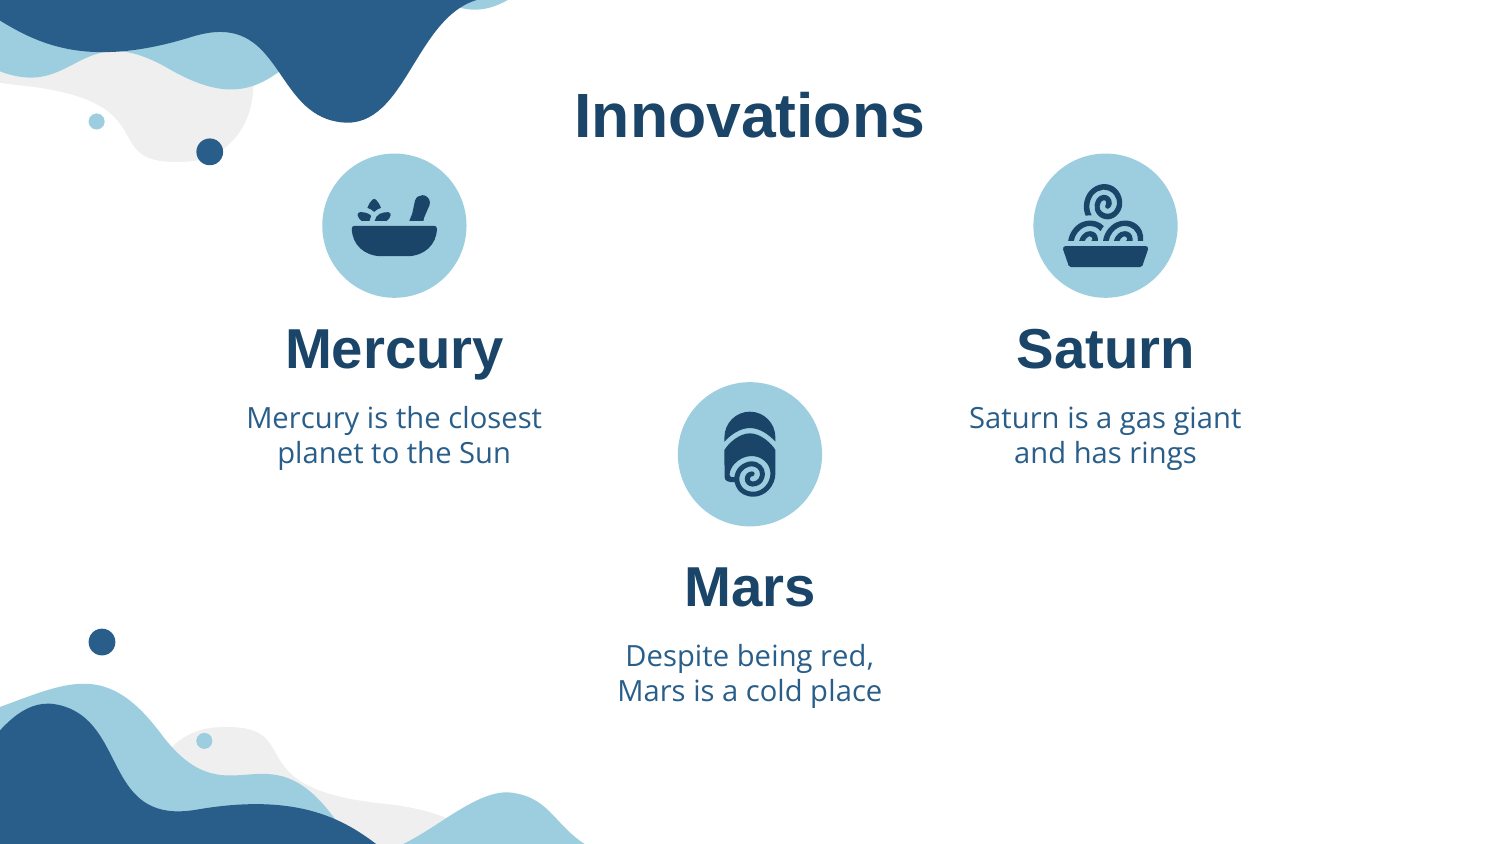

Innovations

Saturn
# Mercury

Saturn is a gas giant and has rings
Mercury is the closest planet to the Sun

Mars
Despite being red, Mars is a cold place